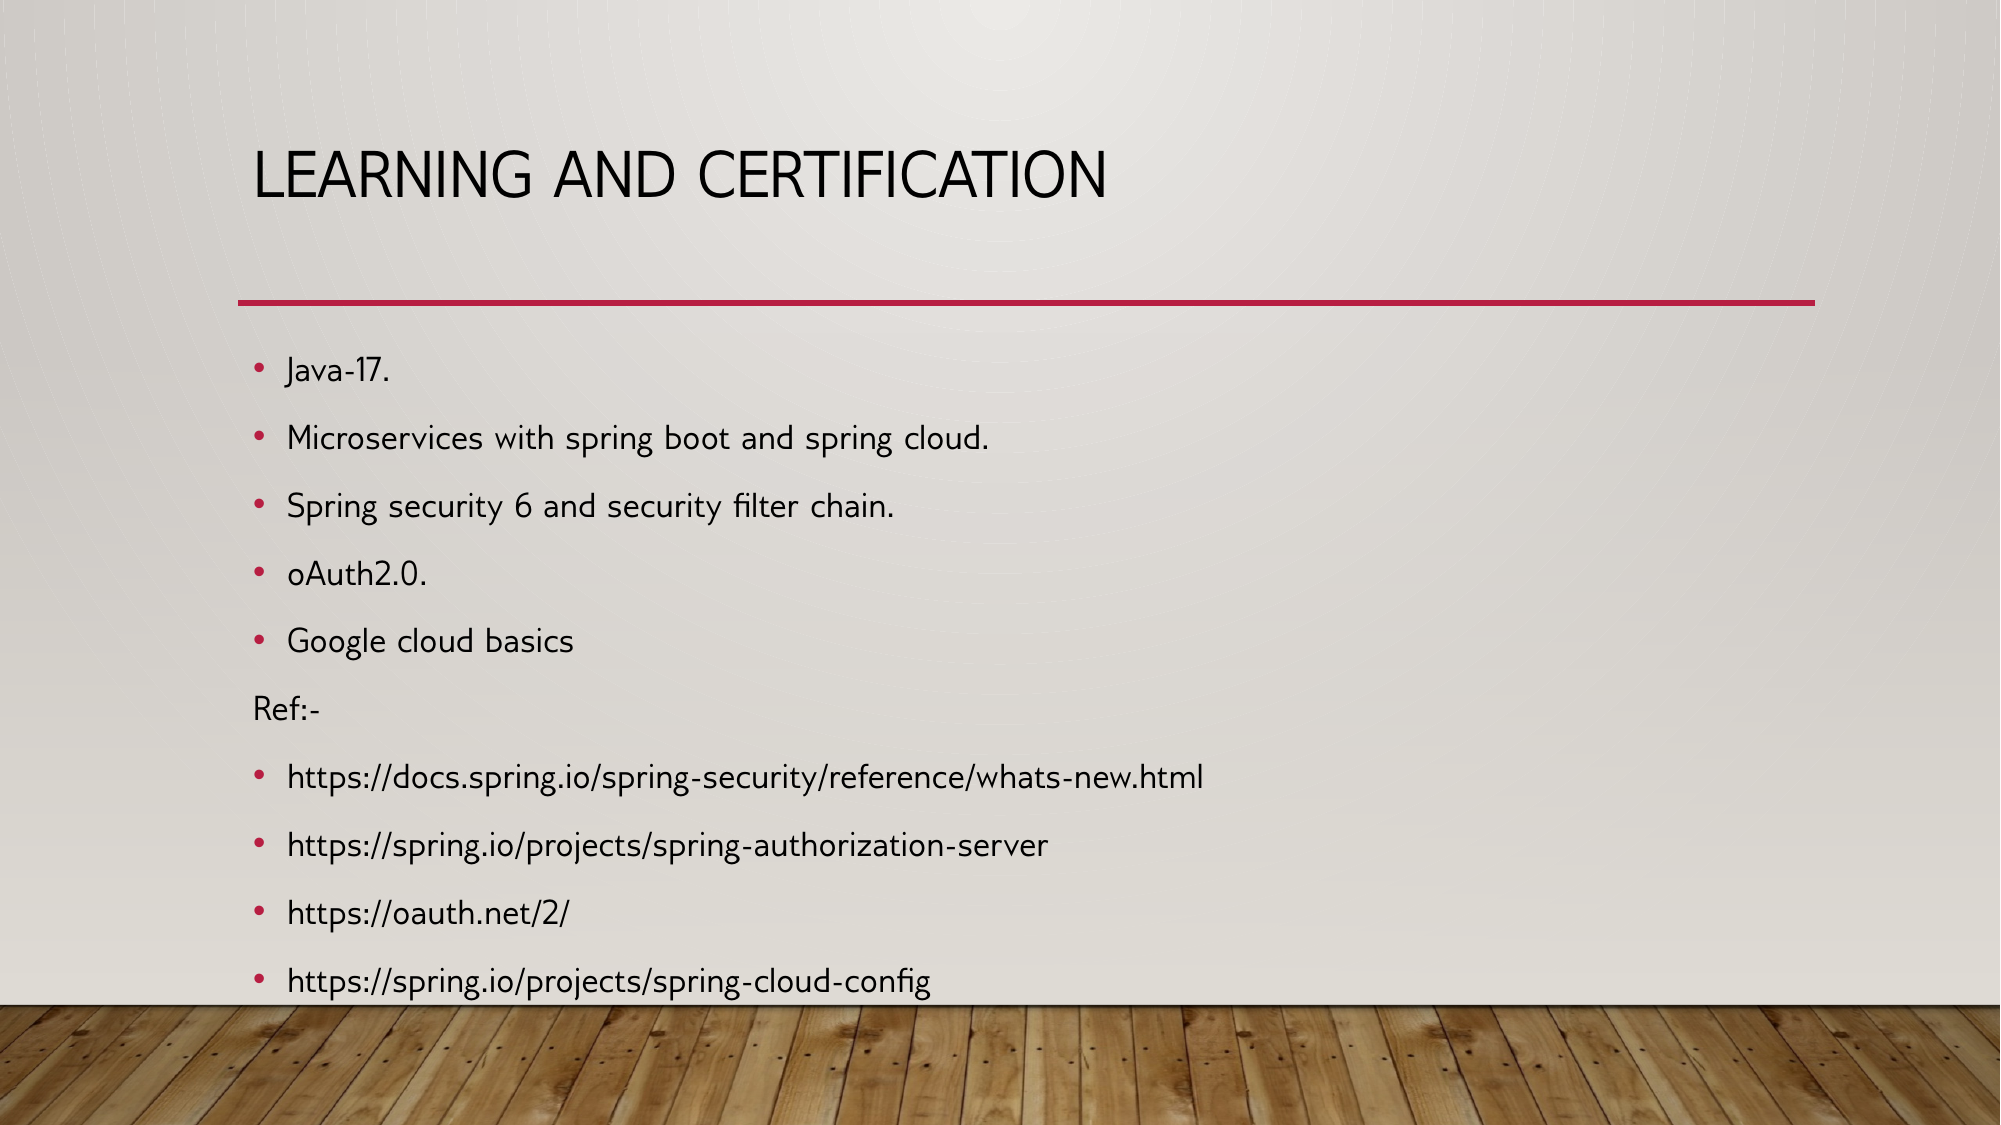

# Learning and certification
Java-17.
Microservices with spring boot and spring cloud.
Spring security 6 and security filter chain.
oAuth2.0.
Google cloud basics
Ref:-
https://docs.spring.io/spring-security/reference/whats-new.html
https://spring.io/projects/spring-authorization-server
https://oauth.net/2/
https://spring.io/projects/spring-cloud-config